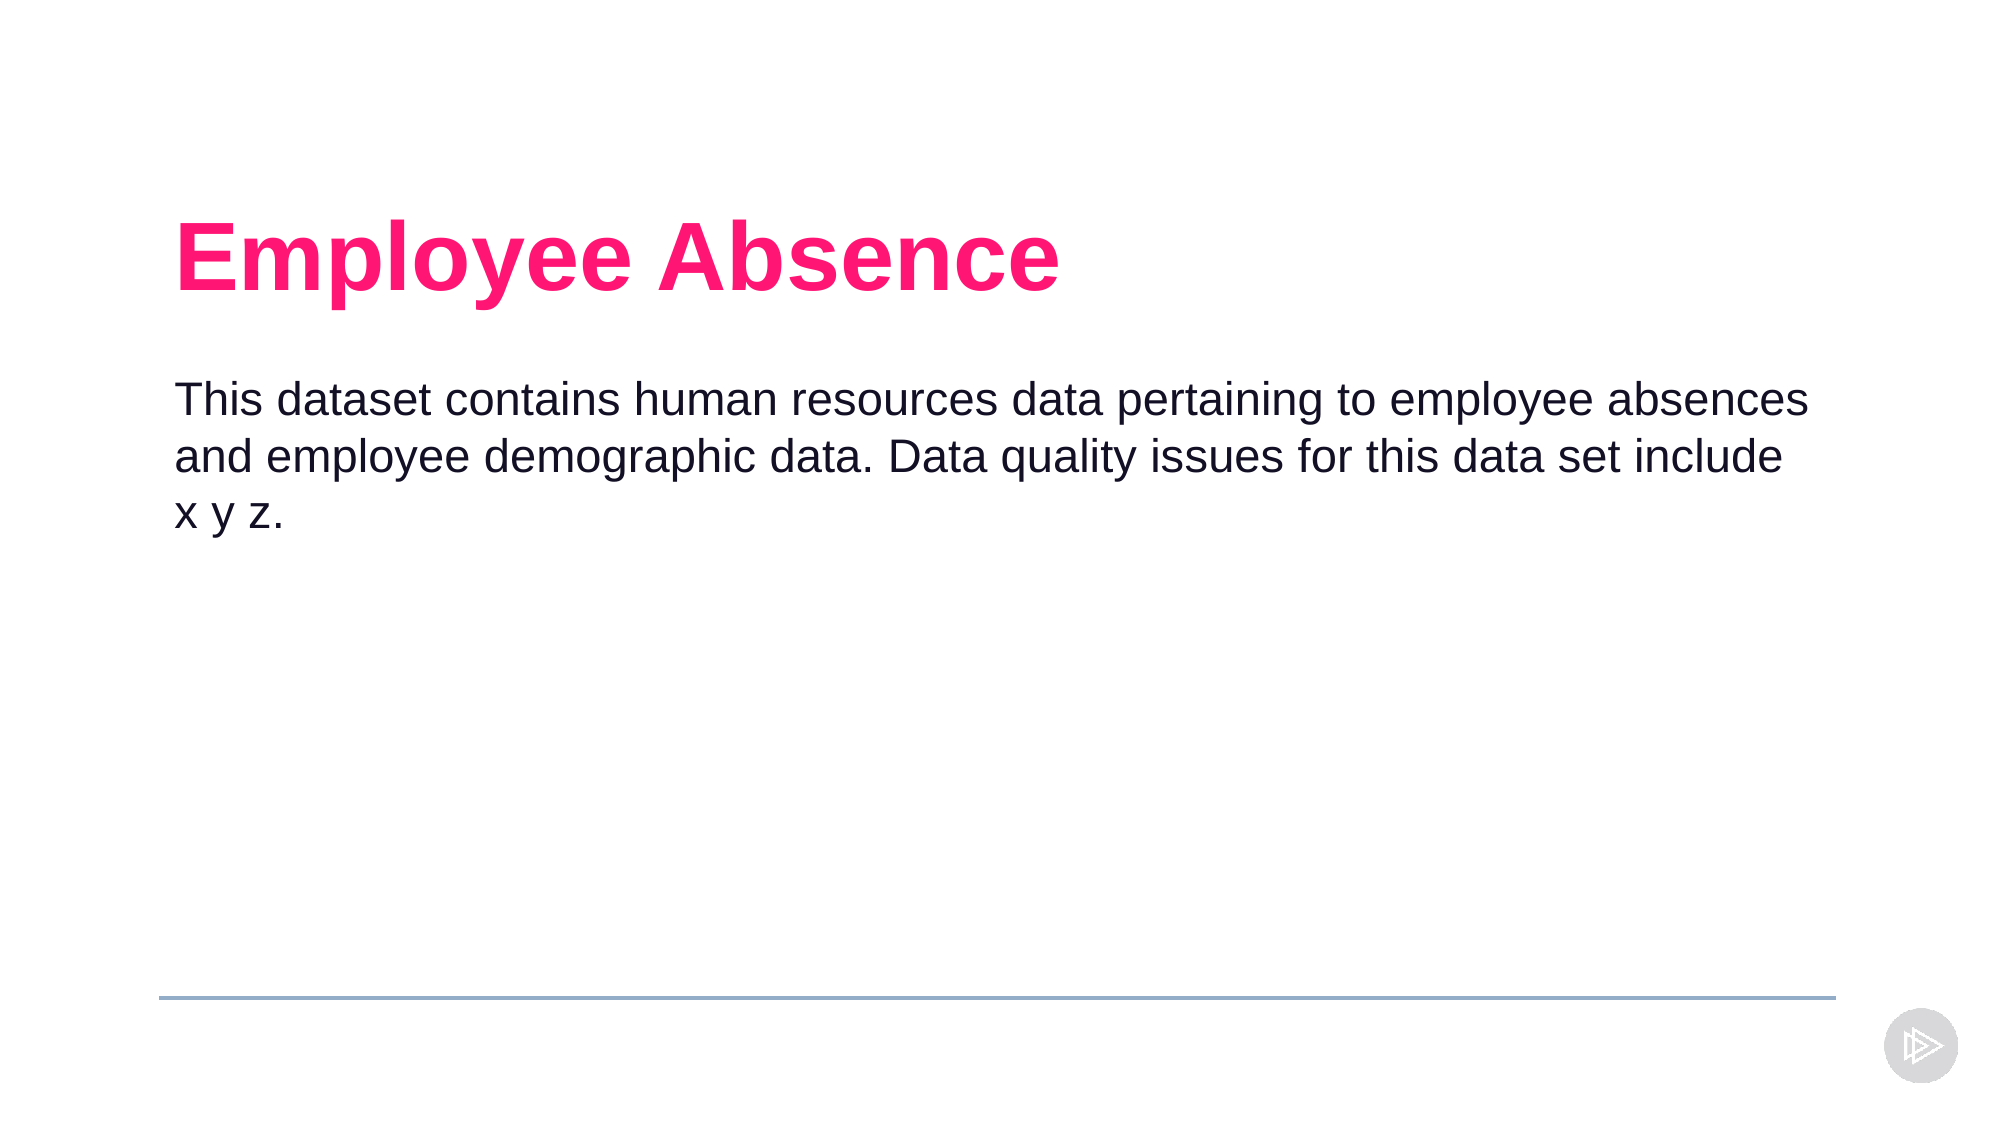

# Employee Absence
This dataset contains human resources data pertaining to employee absences and employee demographic data. Data quality issues for this data set include x y z.